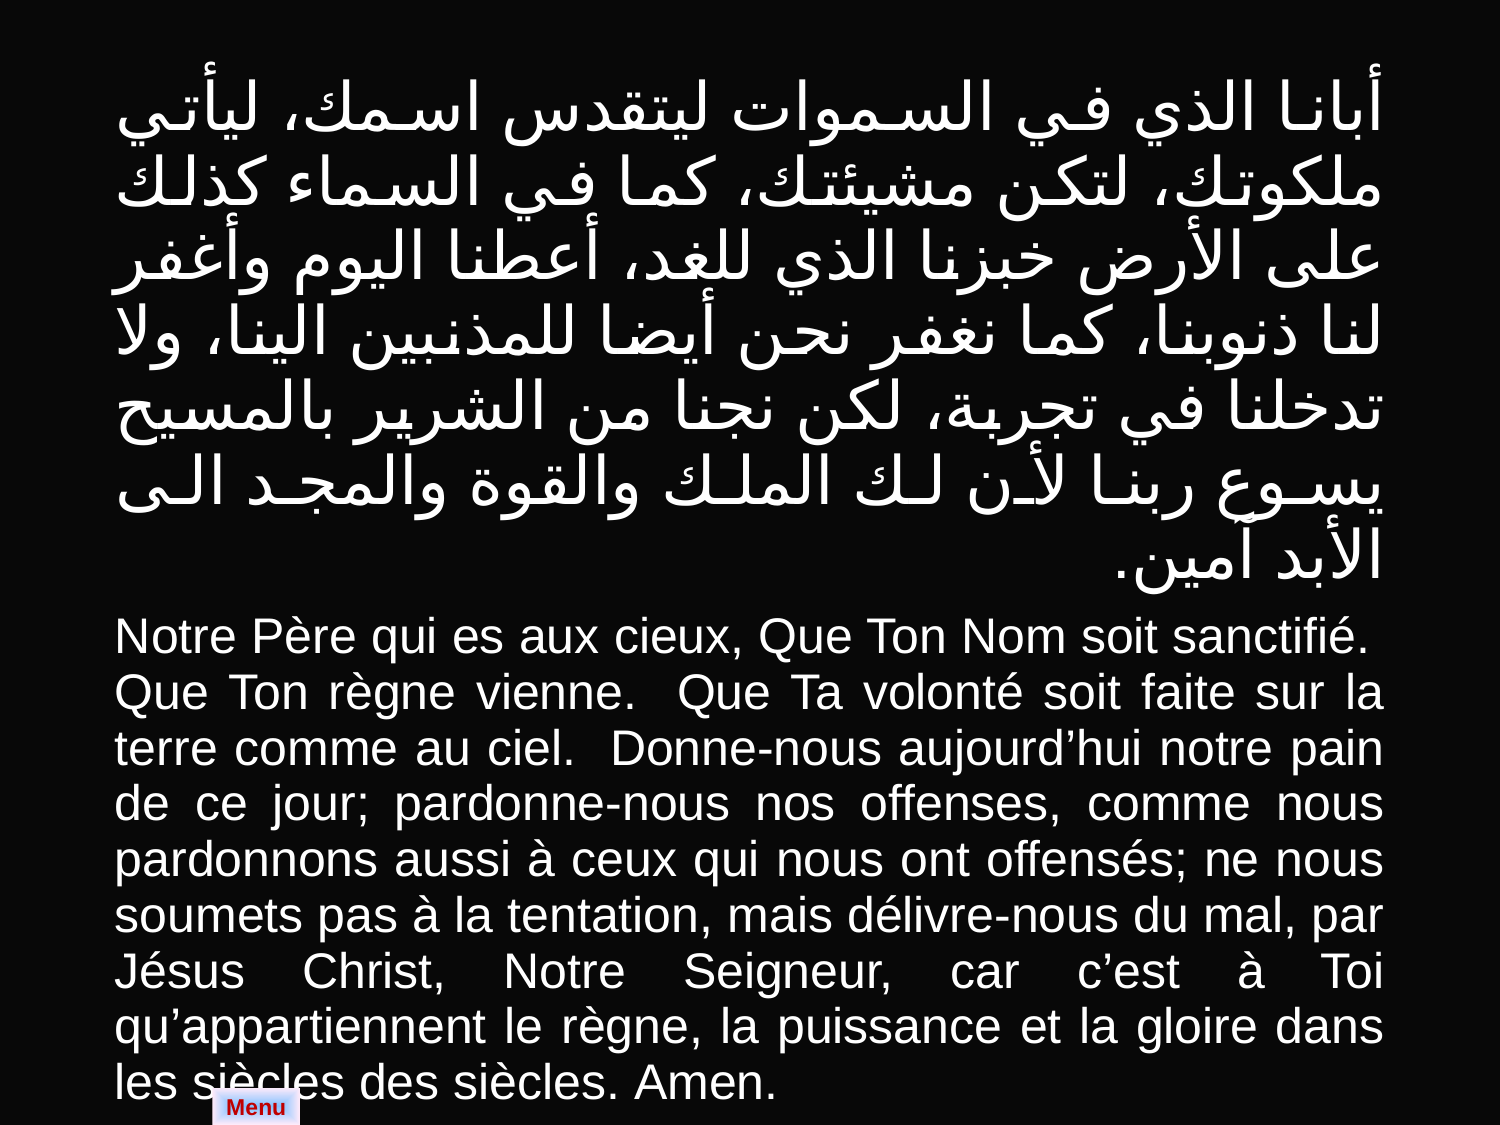

| أبانا الذي في السموات ليتقدس اسمك، ليأتي ملكوتك، لتكن مشيئتك، كما في السماء كذلك على الأرض خبزنا الذي للغد، أعطنا اليوم وأغفر لنا ذنوبنا، كما نغفر نحن أيضا للمذنبين الينا، ولا تدخلنا في تجربة، لكن نجنا من الشرير بالمسيح يسوع ربنا لأن لك الملك والقوة والمجد الى الأبد آمين. |
| --- |
| Notre Père qui es aux cieux, Que Ton Nom soit sanctifié. Que Ton règne vienne. Que Ta volonté soit faite sur la terre comme au ciel. Donne-nous aujourd’hui notre pain de ce jour; pardonne-nous nos offenses, comme nous pardonnons aussi à ceux qui nous ont offensés; ne nous soumets pas à la tentation, mais délivre-nous du mal, par Jésus Christ, Notre Seigneur, car c’est à Toi qu’appartiennent le règne, la puissance et la gloire dans les siècles des siècles. Amen. |
Menu